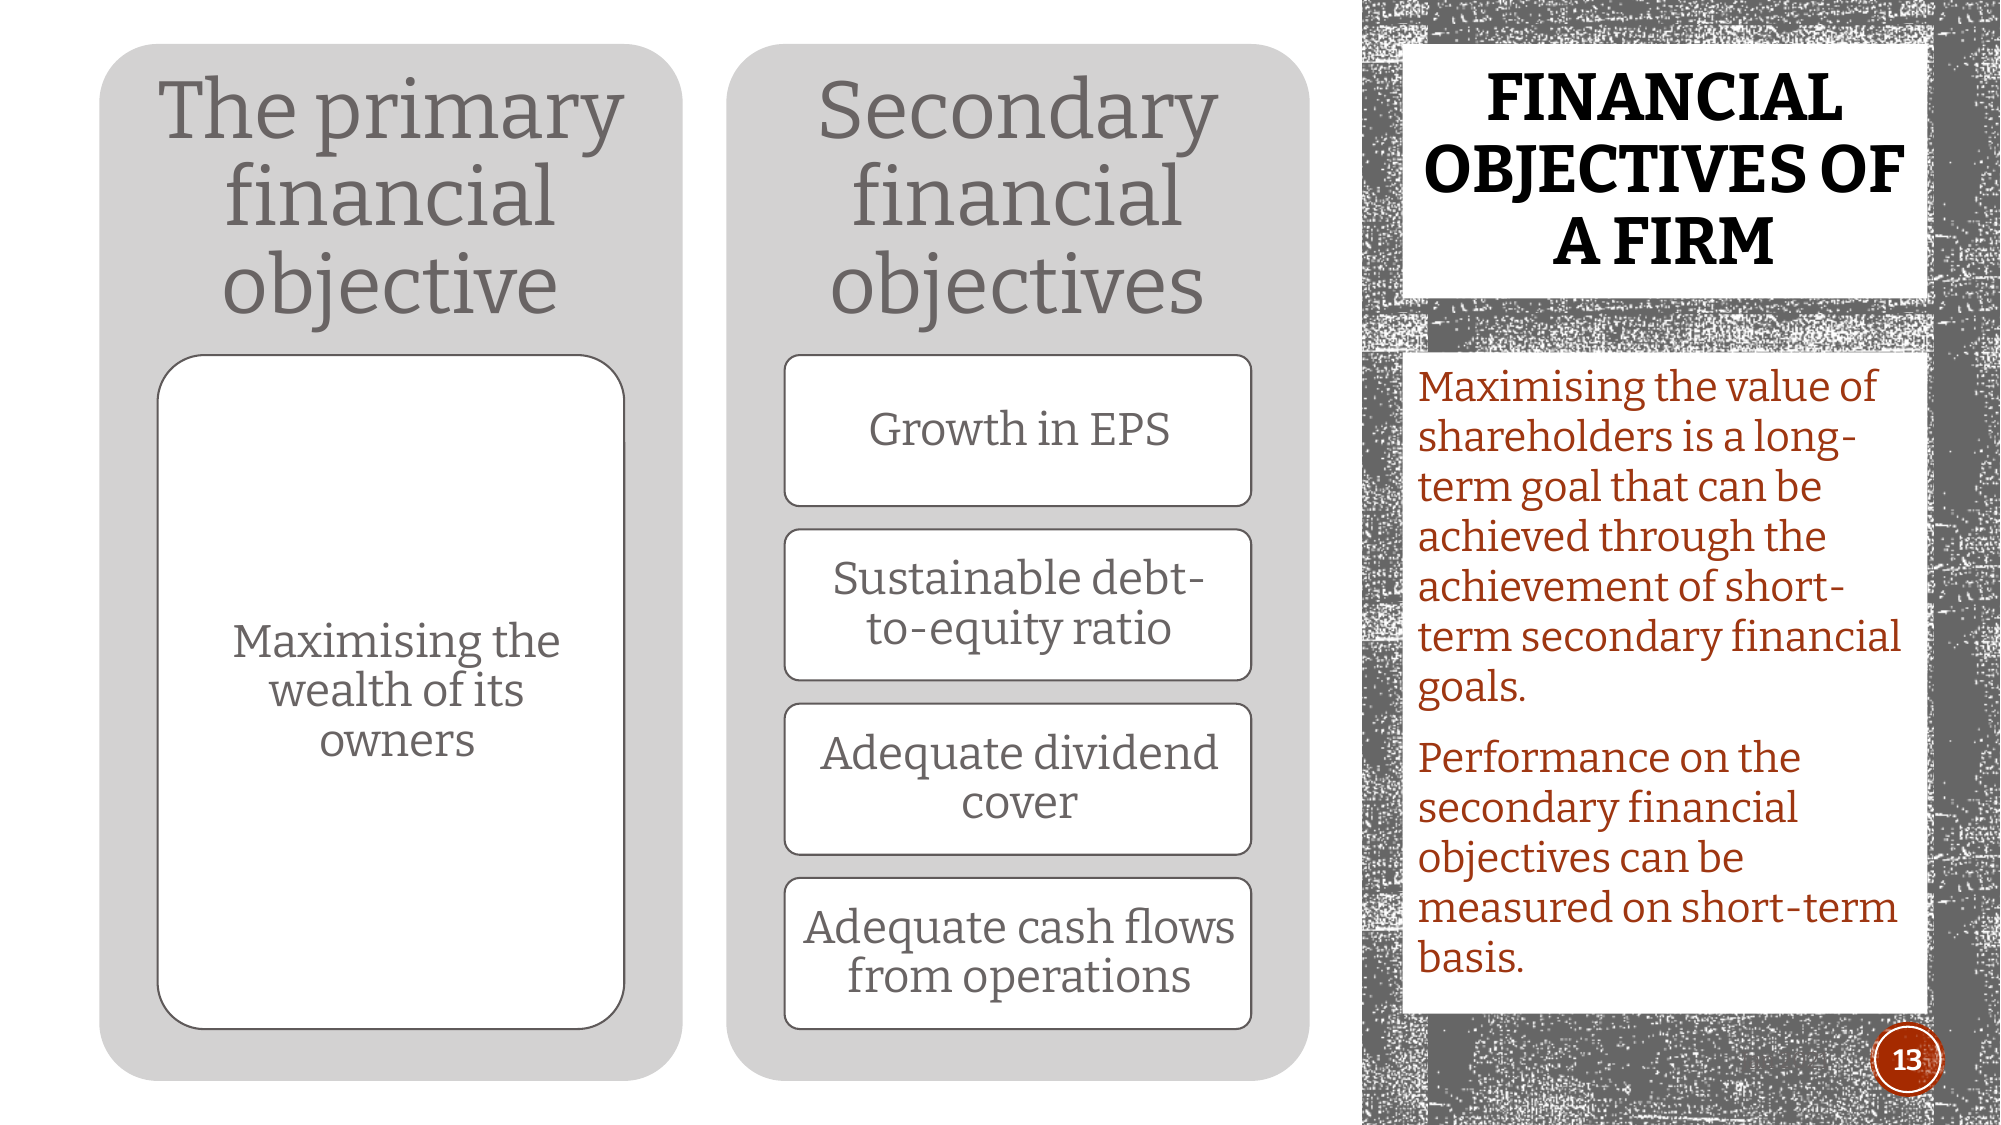

The primary financial objective
Maximising the wealth of its owners
Secondary financial objectives
Growth in EPS
Sustainable debt-to-equity ratio
Adequate dividend cover
Adequate cash flows from operations
# Financial objectives of a firm
Maximising the value of shareholders is a long-term goal that can be achieved through the achievement of short-term secondary financial goals.
Performance on the secondary financial objectives can be measured on short-term basis.
Jan 2021
13